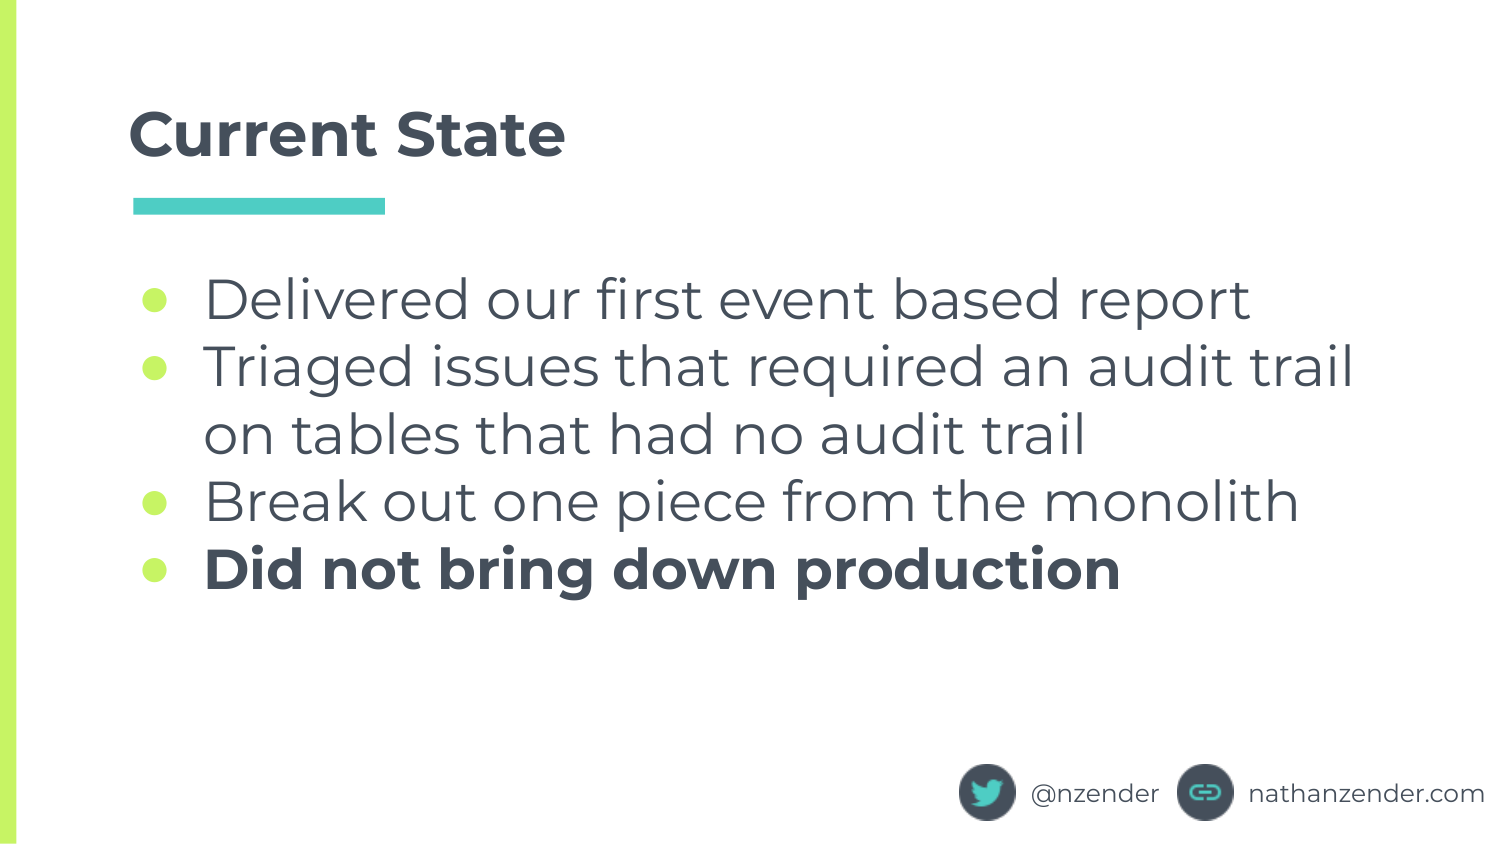

# Current State
Delivered our first event based report
Triaged issues that required an audit trail on tables that had no audit trail
Break out one piece from the monolith
Did not bring down production